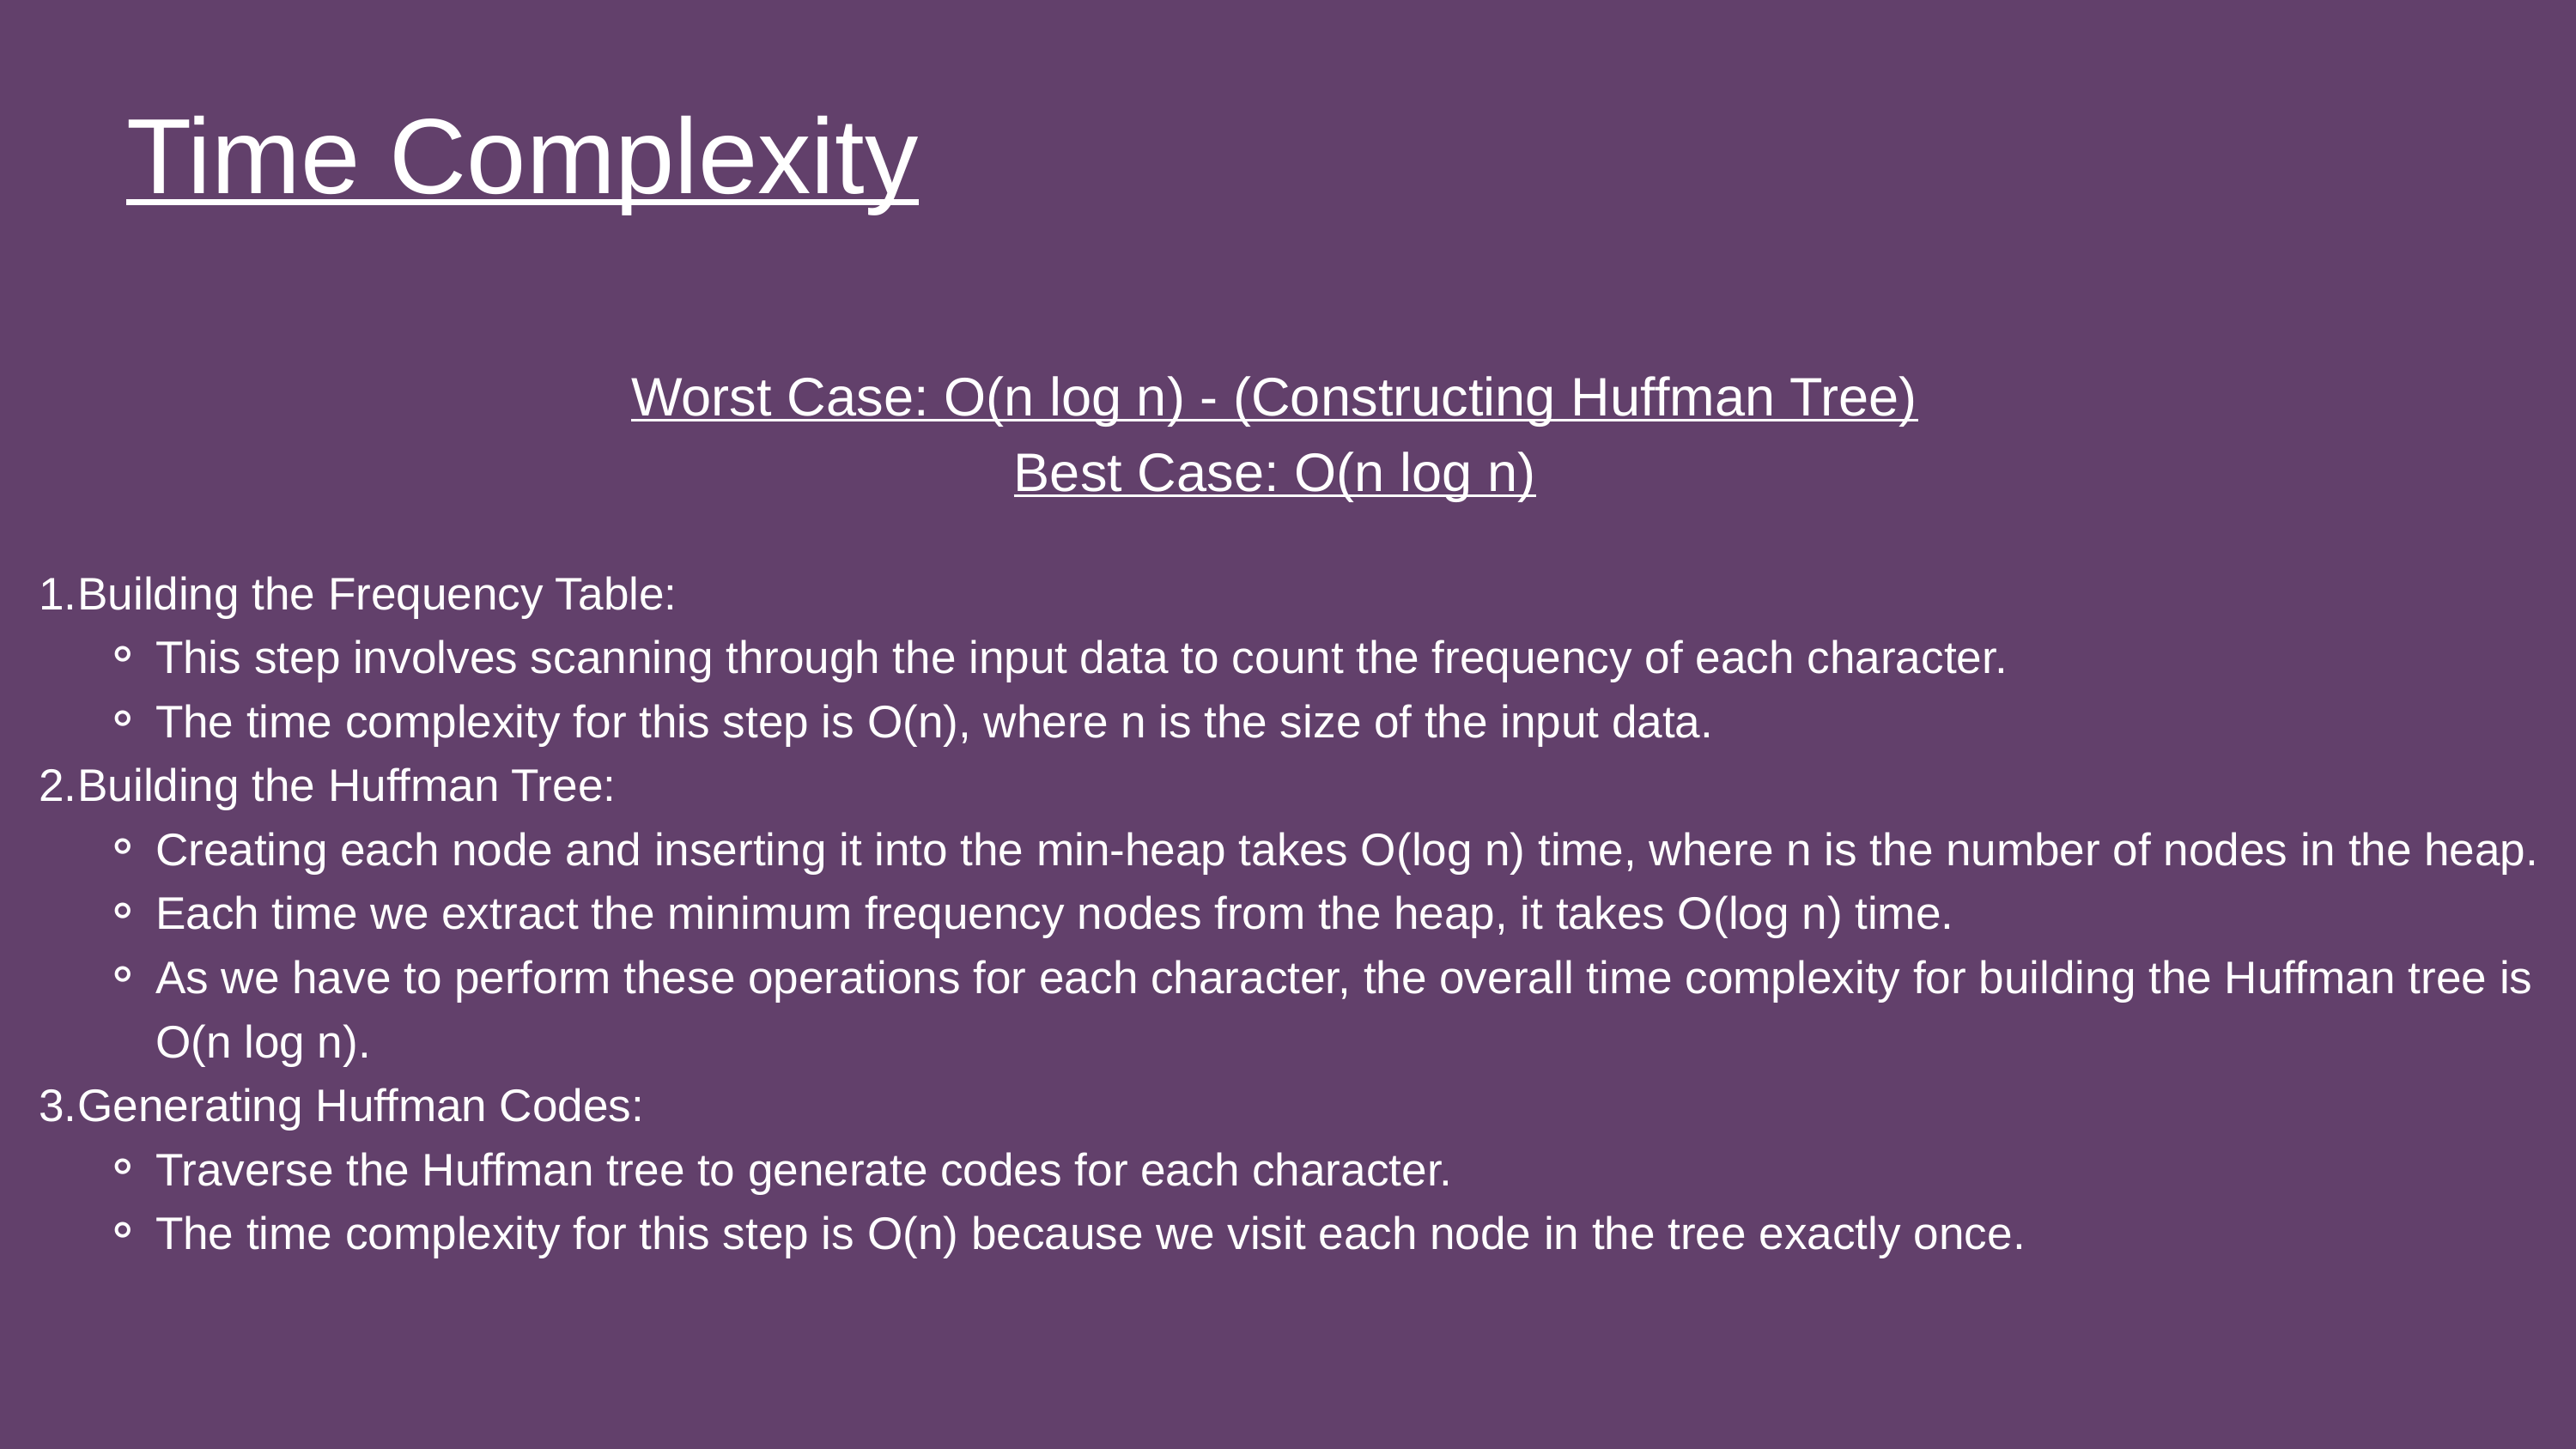

Time Complexity

Worst Case: O(n log n) - (Constructing Huffman Tree)
Best Case: O(n log n)
Building the Frequency Table:
This step involves scanning through the input data to count the frequency of each character.
The time complexity for this step is O(n), where n is the size of the input data.
Building the Huffman Tree:
Creating each node and inserting it into the min-heap takes O(log n) time, where n is the number of nodes in the heap.
Each time we extract the minimum frequency nodes from the heap, it takes O(log n) time.
As we have to perform these operations for each character, the overall time complexity for building the Huffman tree is O(n log n).
Generating Huffman Codes:
Traverse the Huffman tree to generate codes for each character.
The time complexity for this step is O(n) because we visit each node in the tree exactly once.